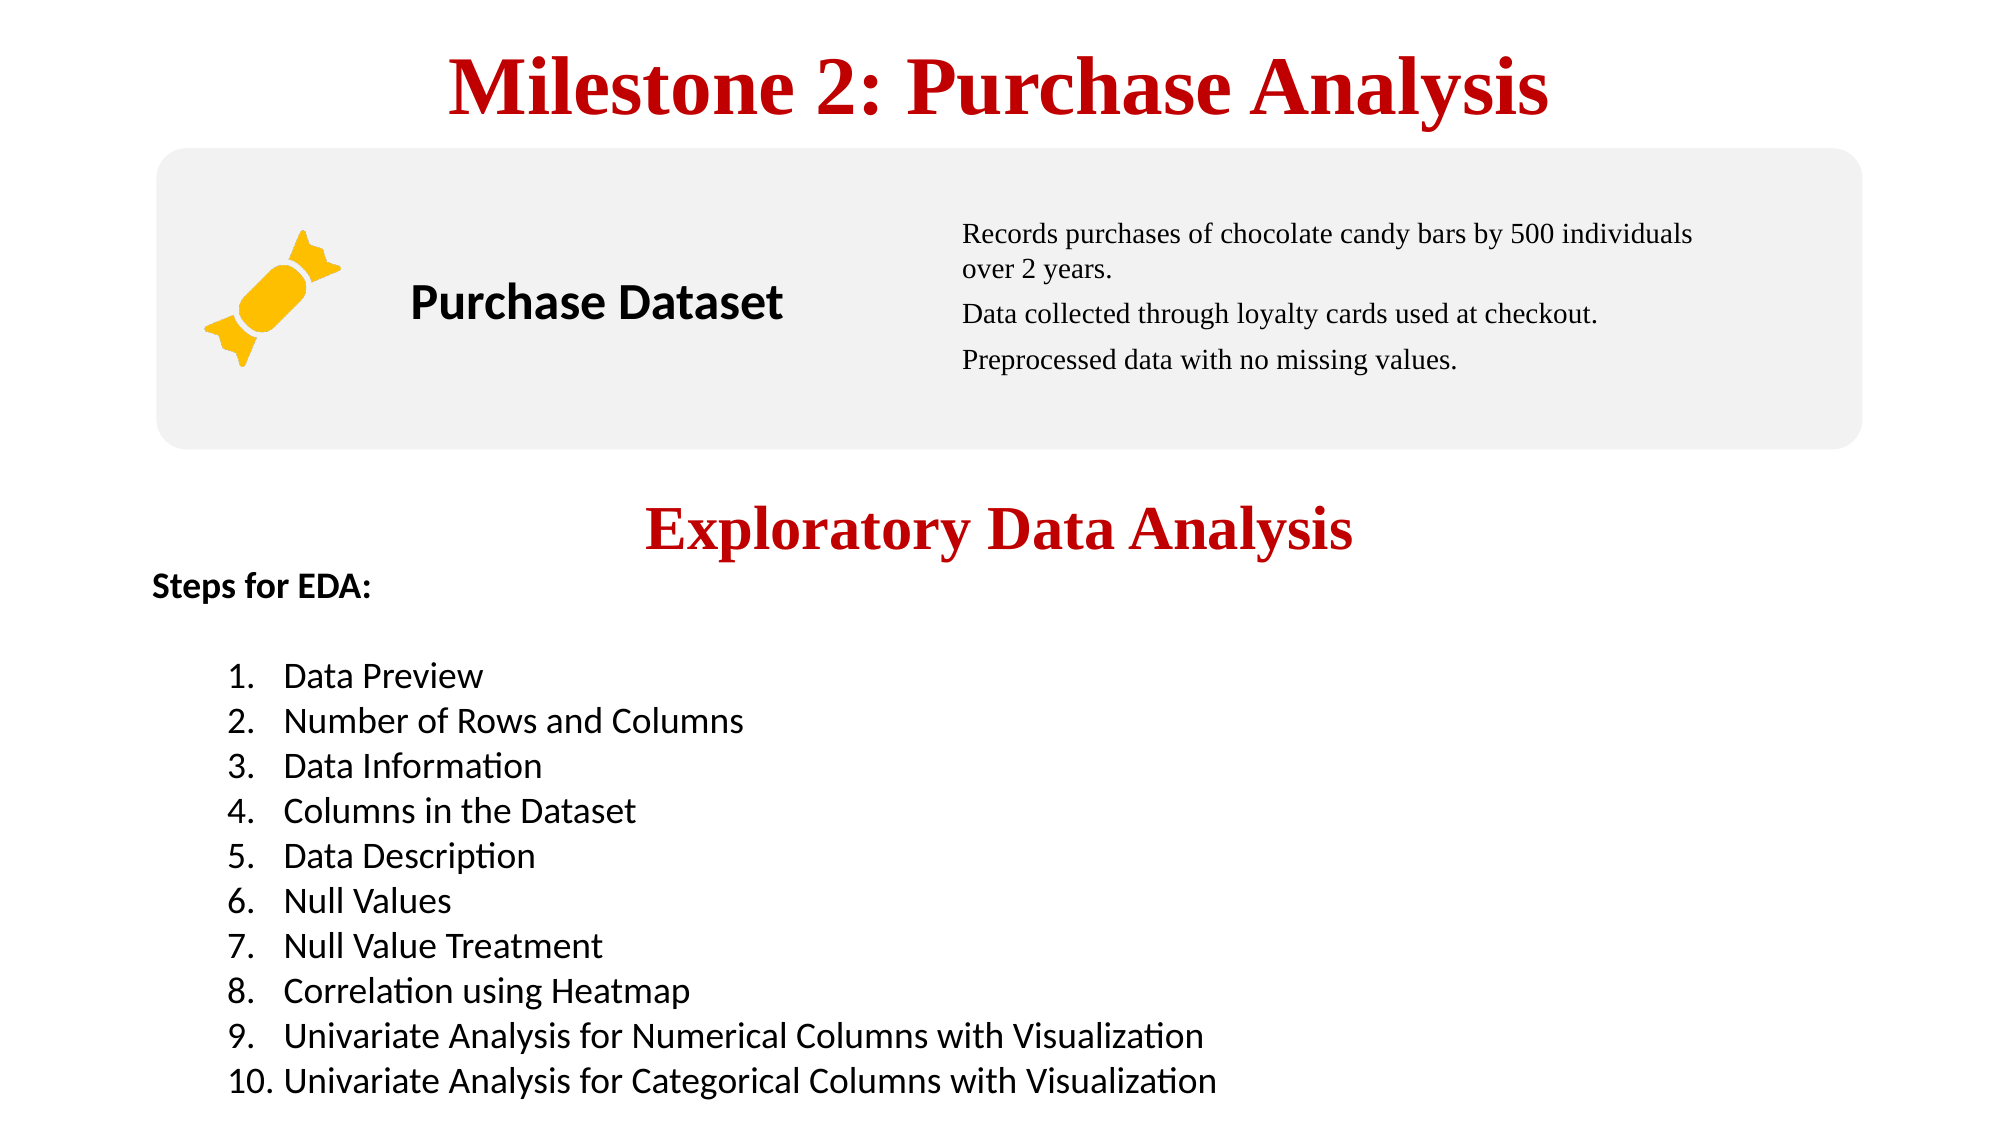

# Milestone 2: Purchase Analysis
Purchase Dataset
Records purchases of chocolate candy bars by 500 individuals over 2 years.
Data collected through loyalty cards used at checkout.
Preprocessed data with no missing values.
Exploratory Data Analysis
Steps for EDA:

Data Preview
Number of Rows and Columns
Data Information
Columns in the Dataset
Data Description
Null Values
Null Value Treatment
Correlation using Heatmap
Univariate Analysis for Numerical Columns with Visualization
Univariate Analysis for Categorical Columns with Visualization
12